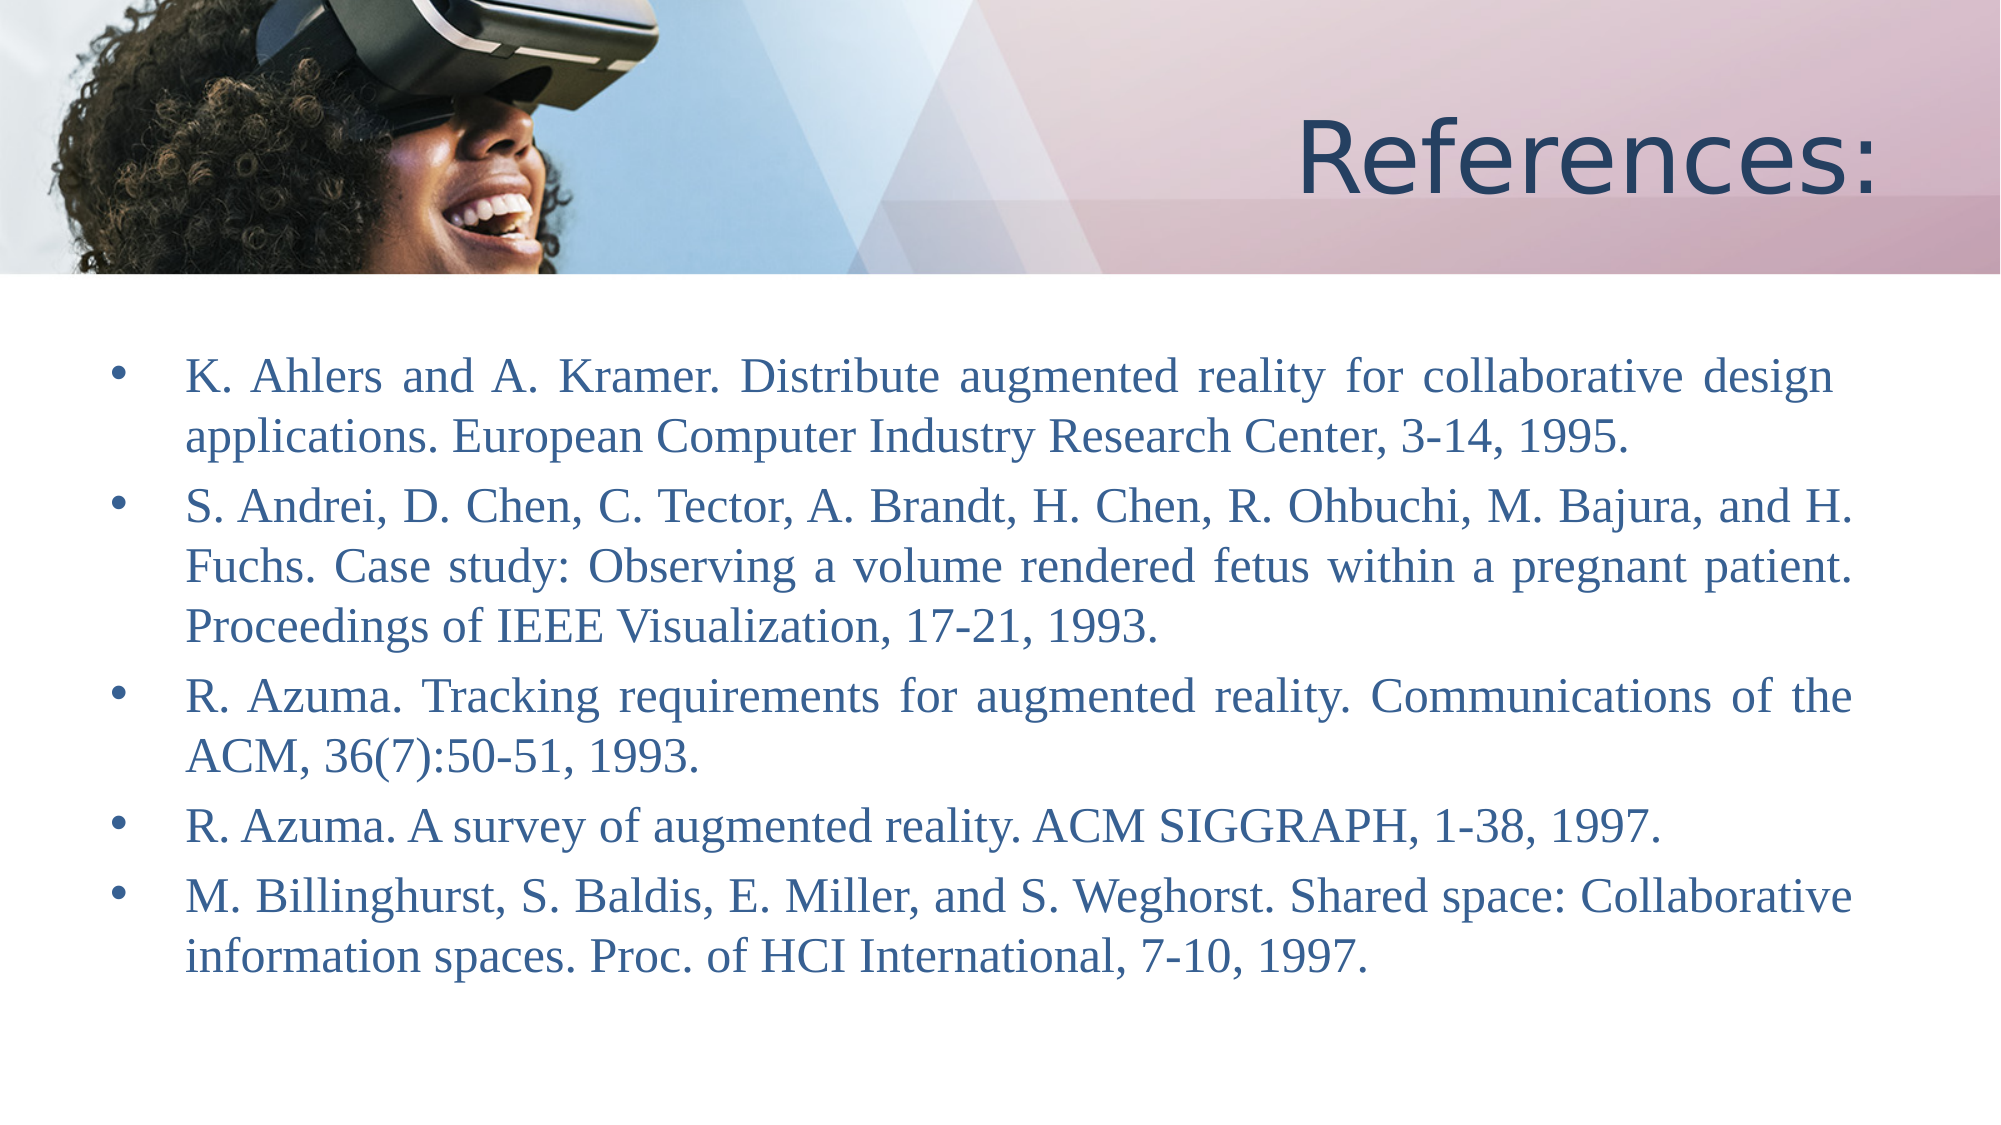

# References:
K. Ahlers and A. Kramer. Distribute augmented reality for collaborative design  applications. European Computer Industry Research Center, 3-14, 1995.
S. Andrei, D. Chen, C. Tector, A. Brandt, H. Chen, R. Ohbuchi, M. Bajura, and H. Fuchs. Case study: Observing a volume rendered fetus within a pregnant patient. Proceedings of IEEE Visualization, 17-21, 1993.
R. Azuma. Tracking requirements for augmented reality. Communications of the ACM, 36(7):50-51, 1993.
R. Azuma. A survey of augmented reality. ACM SIGGRAPH, 1-38, 1997.
M. Billinghurst, S. Baldis, E. Miller, and S. Weghorst. Shared space: Collaborative information spaces. Proc. of HCI International, 7-10, 1997.